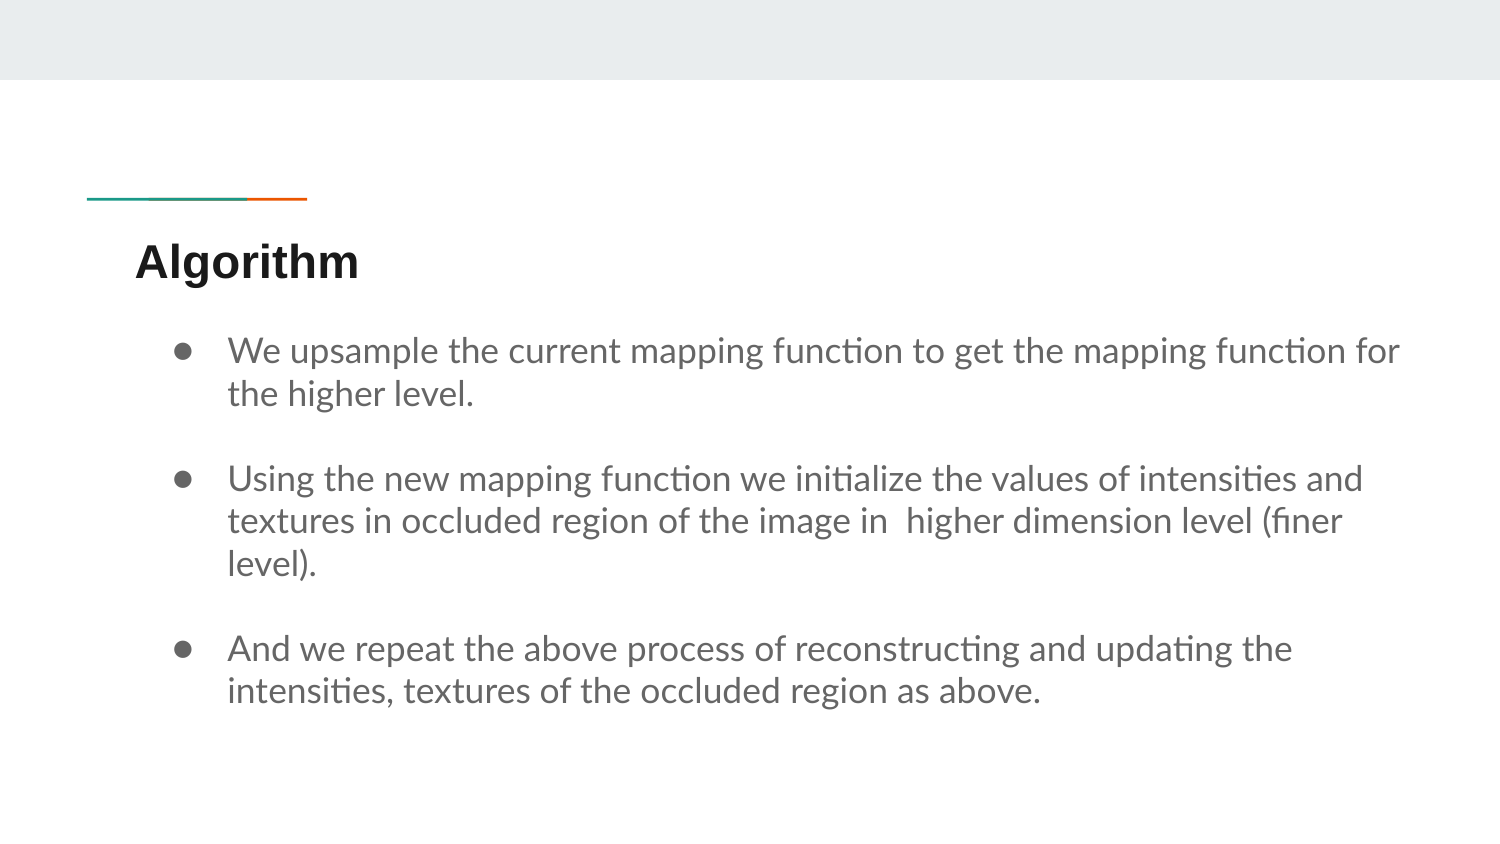

# Algorithm
We upsample the current mapping function to get the mapping function for the higher level.

Using the new mapping function we initialize the values of intensities and textures in occluded region of the image in  higher dimension level (finer level).

And we repeat the above process of reconstructing and updating the intensities, textures of the occluded region as above.